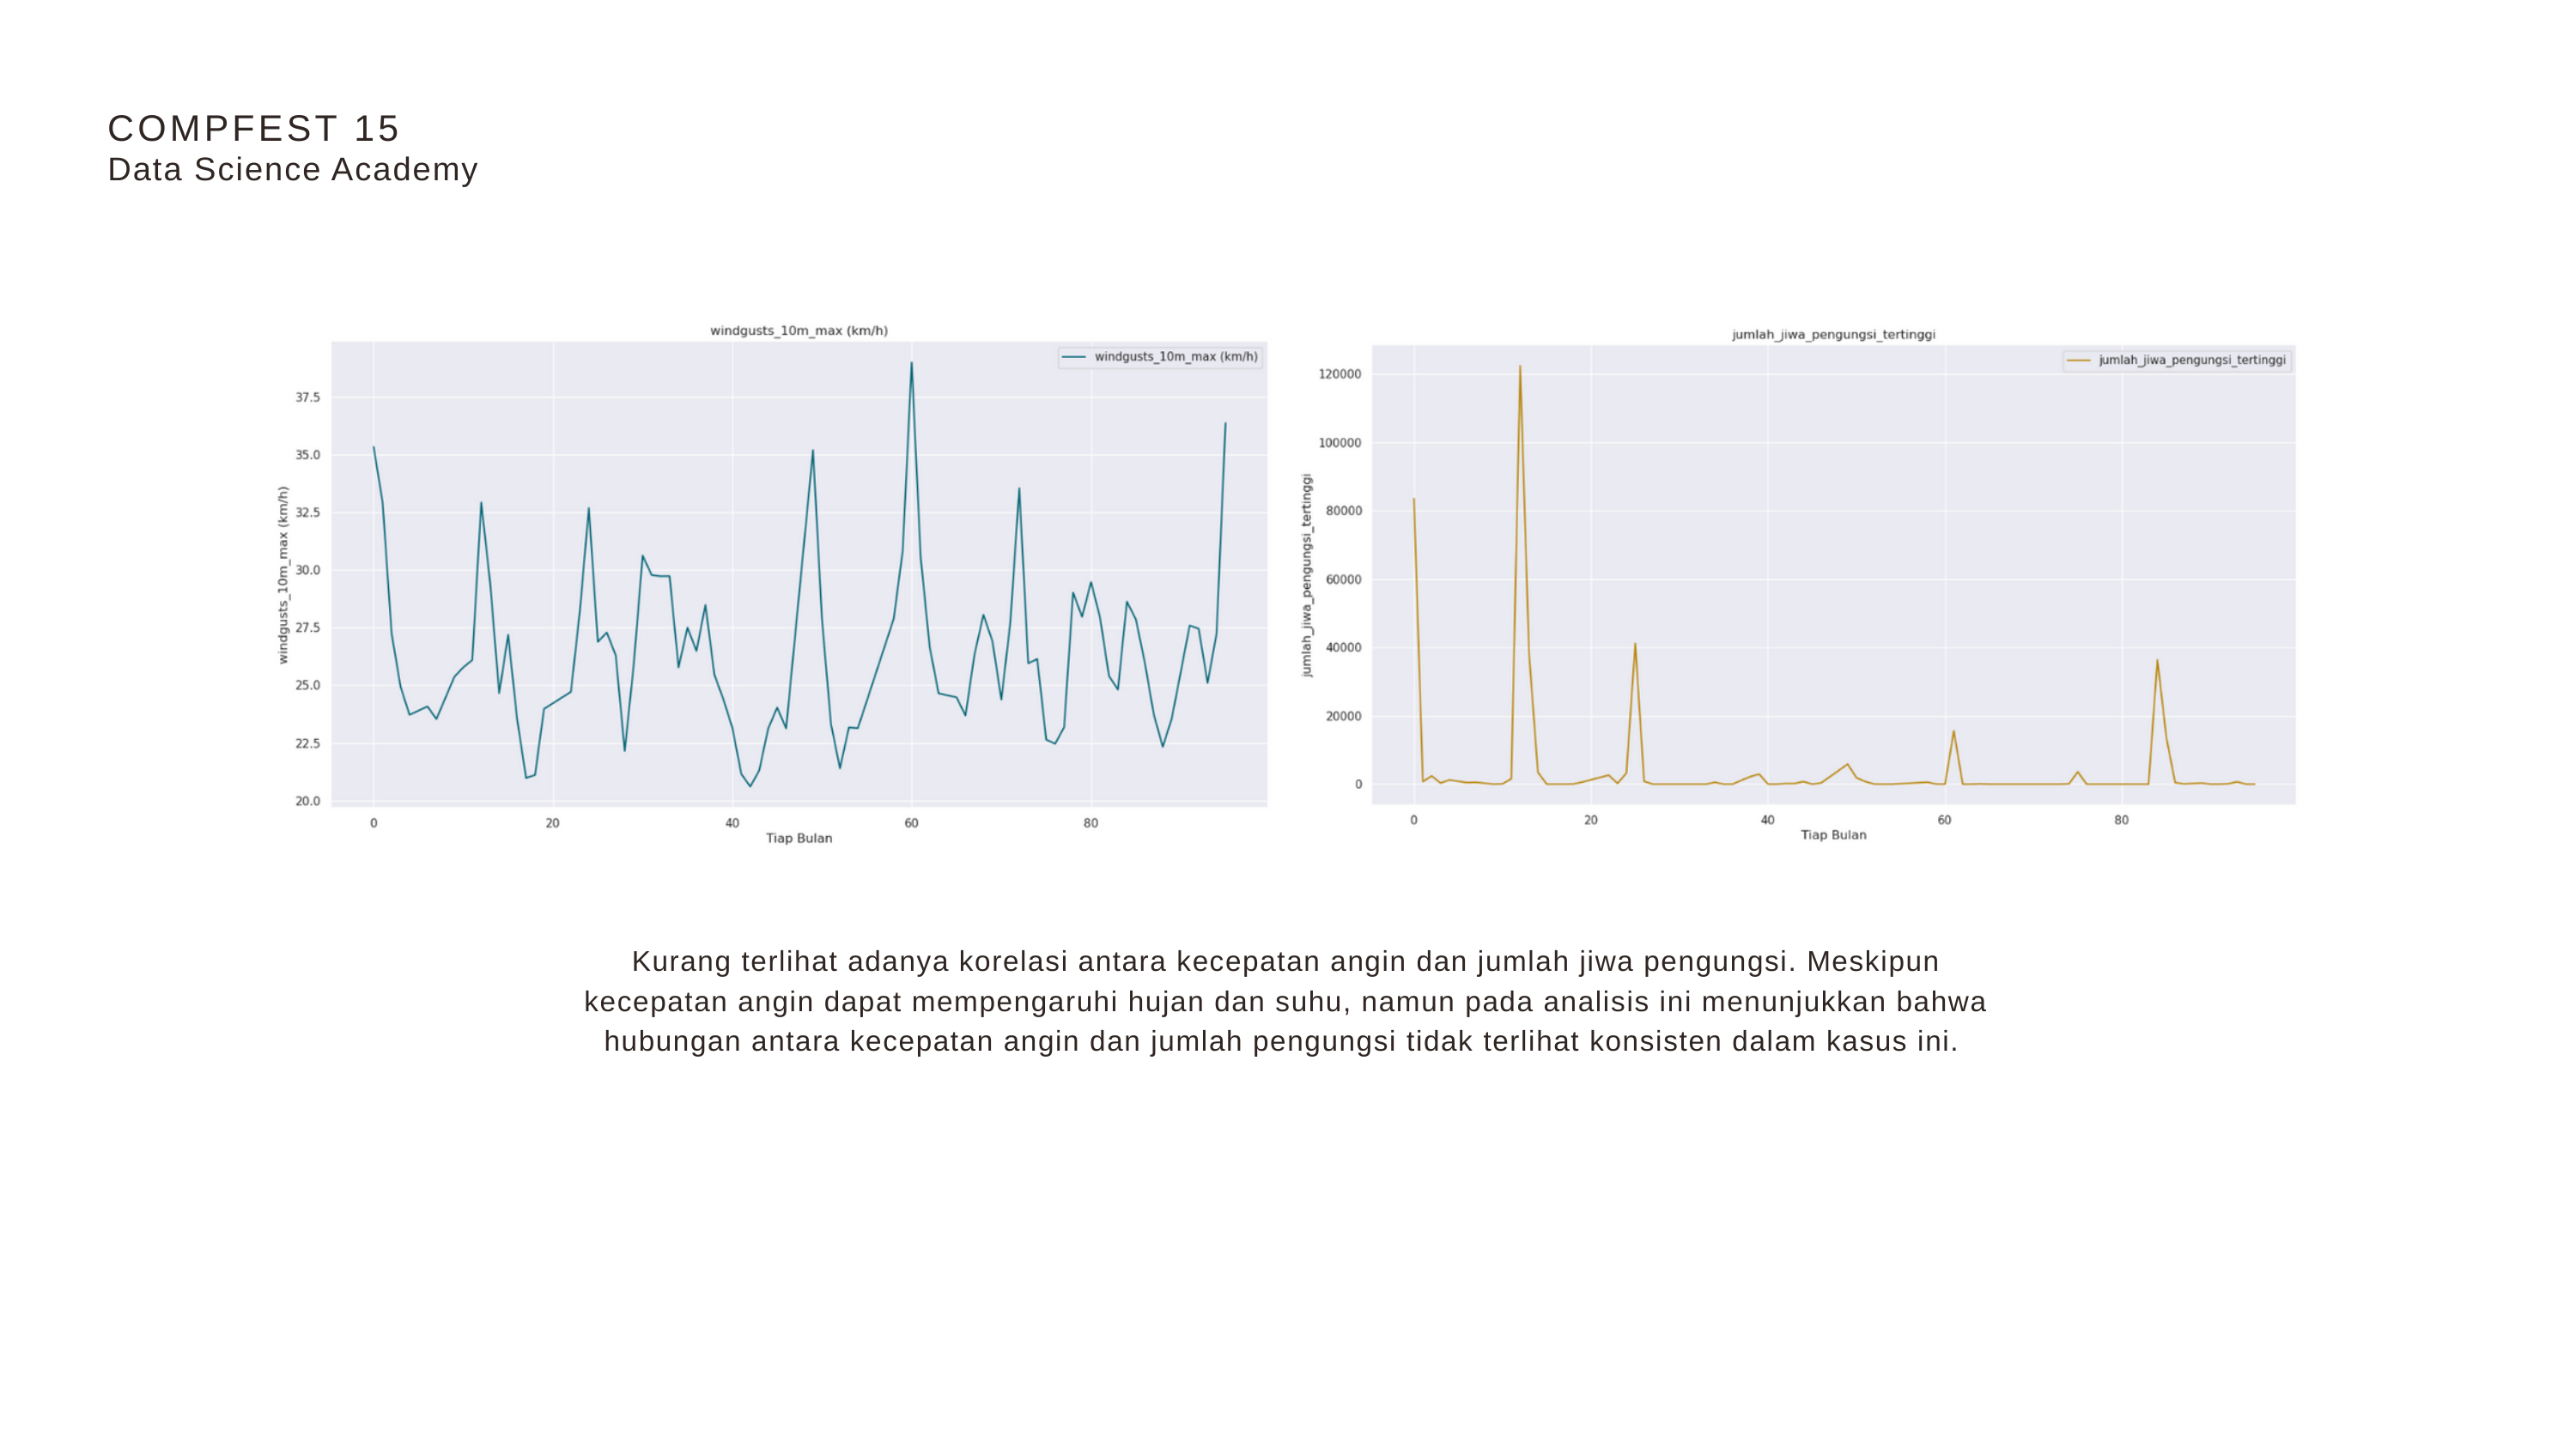

COMPFEST 15
Data Science Academy

Kurang terlihat adanya korelasi antara kecepatan angin dan jumlah jiwa pengungsi. Meskipun kecepatan angin dapat mempengaruhi hujan dan suhu, namun pada analisis ini menunjukkan bahwa hubungan antara kecepatan angin dan jumlah pengungsi tidak terlihat konsisten dalam kasus ini.